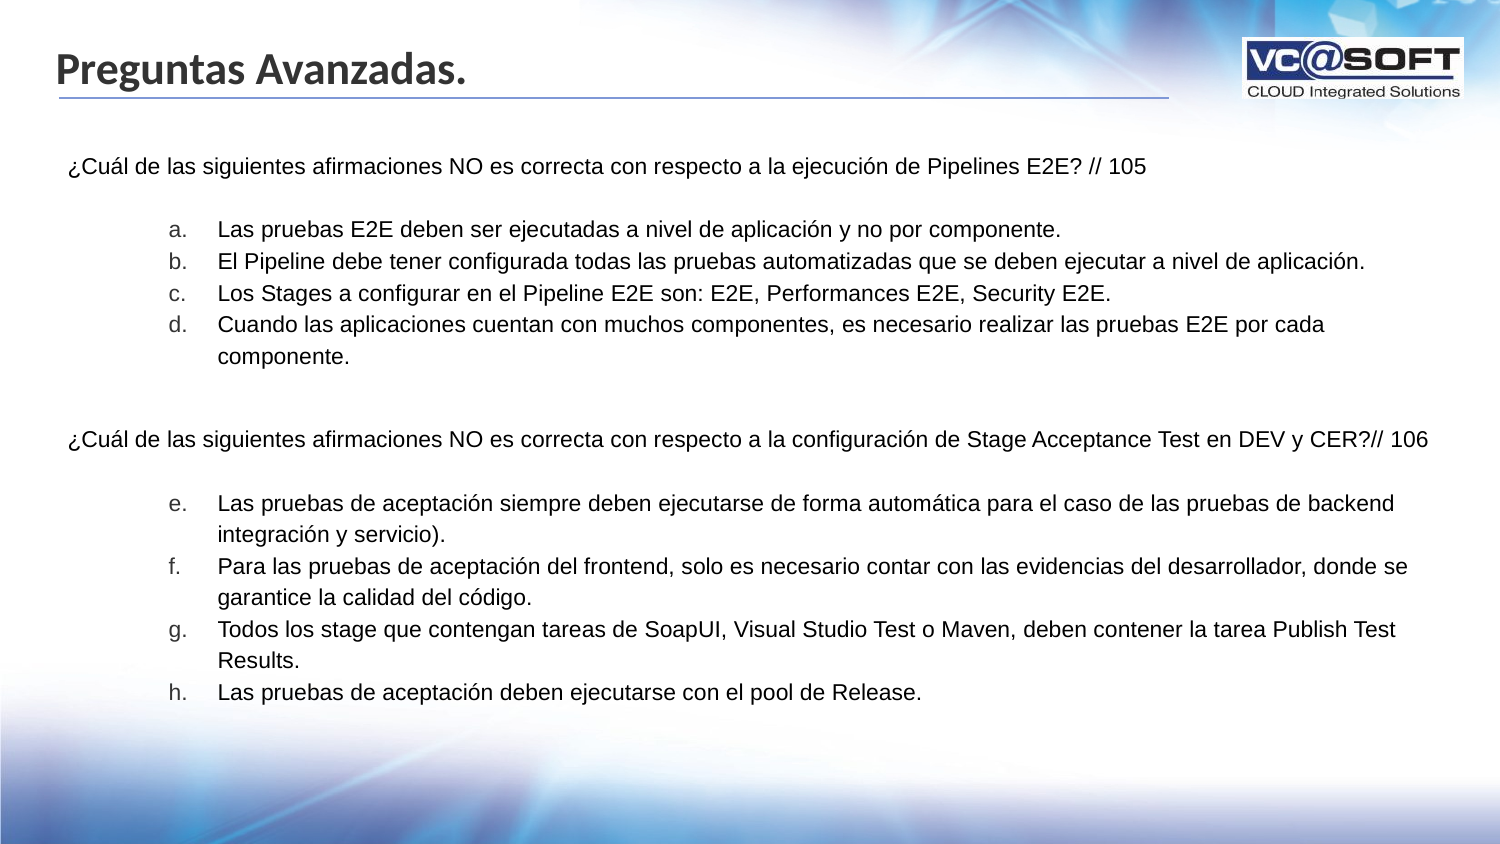

# Preguntas Avanzadas.

¿Cuál de las siguientes afirmaciones NO es correcta con respecto a la ejecución de Pipelines E2E? // 105

Las pruebas E2E deben ser ejecutadas a nivel de aplicación y no por componente.
El Pipeline debe tener configurada todas las pruebas automatizadas que se deben ejecutar a nivel de aplicación.
Los Stages a configurar en el Pipeline E2E son: E2E, Performances E2E, Security E2E.
Cuando las aplicaciones cuentan con muchos componentes, es necesario realizar las pruebas E2E por cada componente.

¿Cuál de las siguientes afirmaciones NO es correcta con respecto a la configuración de Stage Acceptance Test en DEV y CER?// 106

Las pruebas de aceptación siempre deben ejecutarse de forma automática para el caso de las pruebas de backend integración y servicio).
Para las pruebas de aceptación del frontend, solo es necesario contar con las evidencias del desarrollador, donde se garantice la calidad del código.
Todos los stage que contengan tareas de SoapUI, Visual Studio Test o Maven, deben contener la tarea Publish Test Results.
Las pruebas de aceptación deben ejecutarse con el pool de Release.